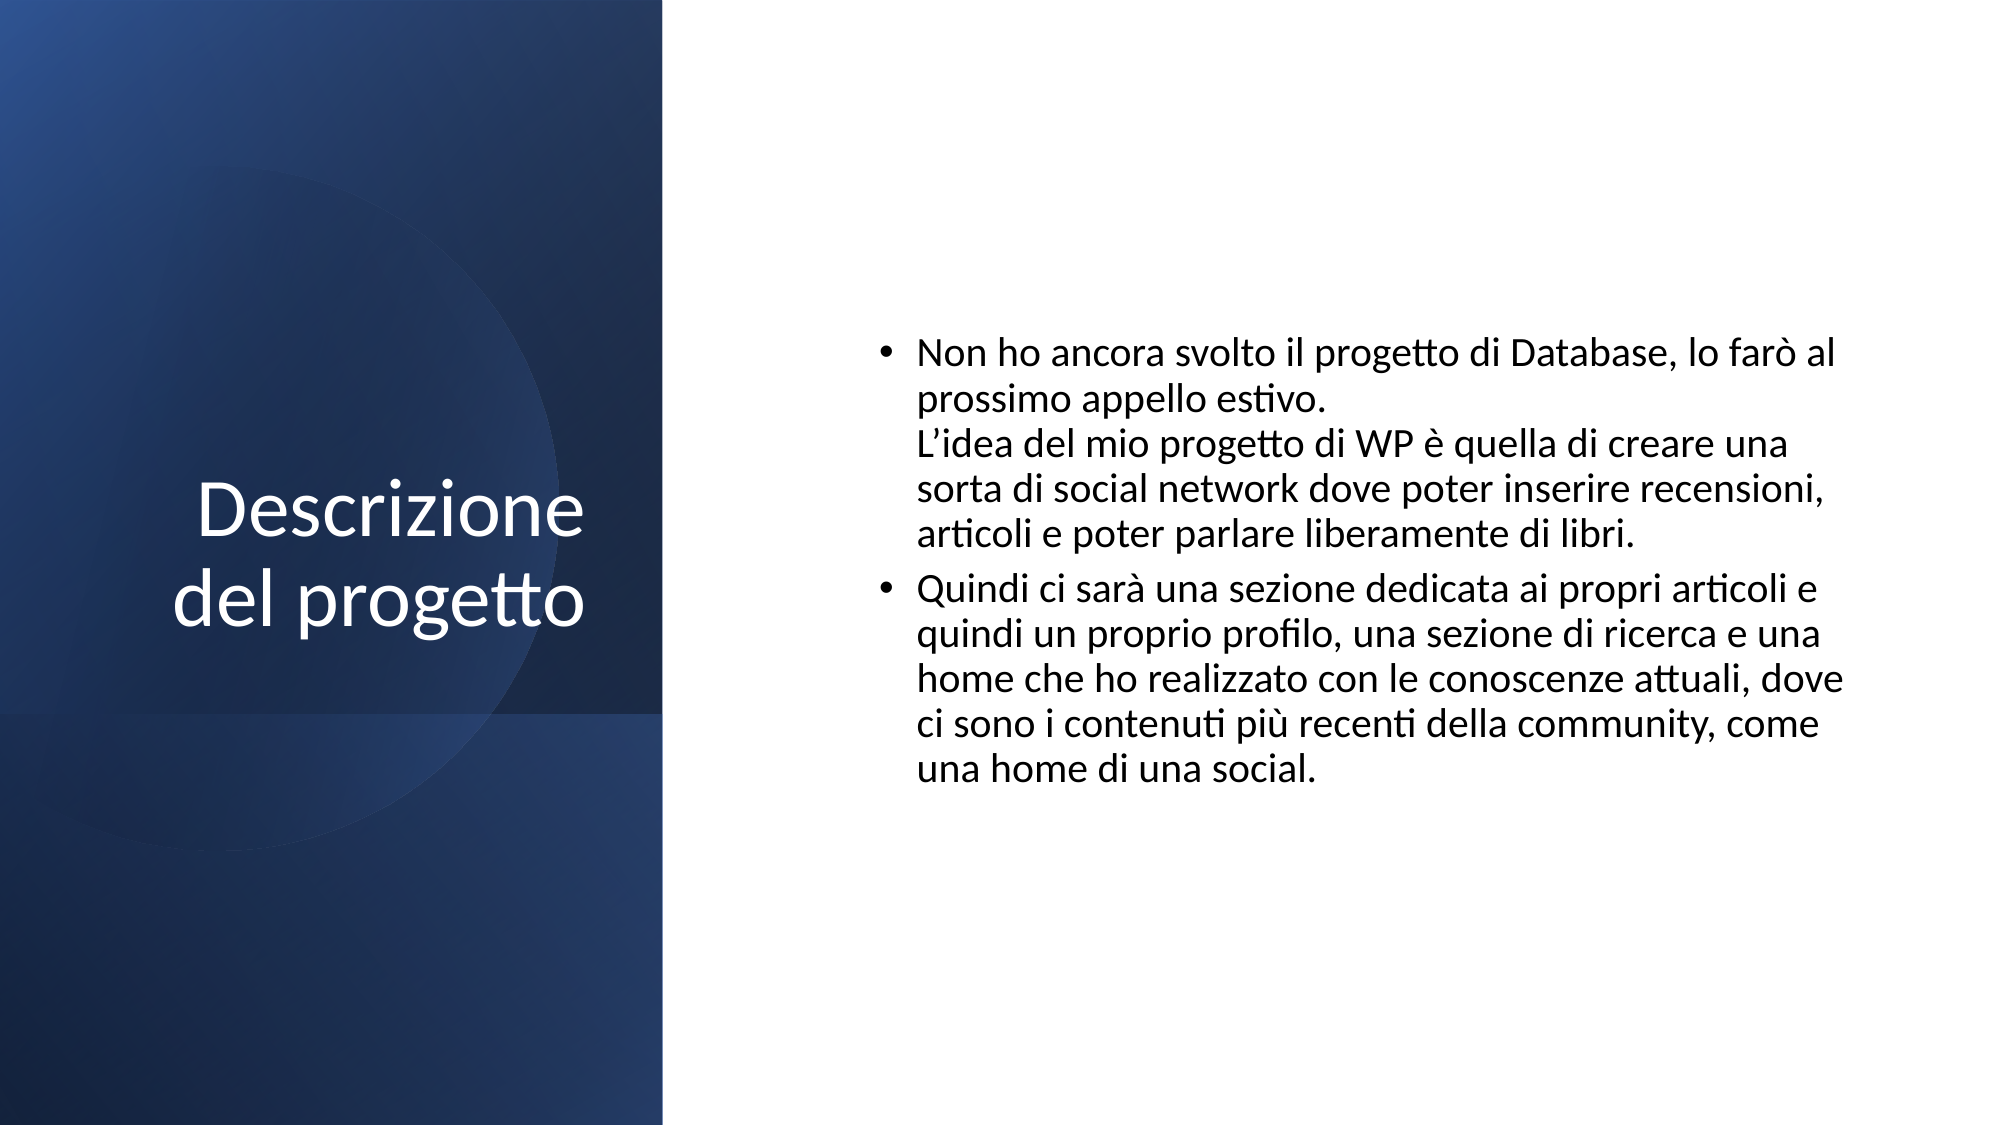

# Descrizione del progetto
Non ho ancora svolto il progetto di Database, lo farò al prossimo appello estivo.
L’idea del mio progetto di WP è quella di creare una sorta di social network dove poter inserire recensioni, articoli e poter parlare liberamente di libri.
Quindi ci sarà una sezione dedicata ai propri articoli e quindi un proprio profilo, una sezione di ricerca e una home che ho realizzato con le conoscenze attuali, dove ci sono i contenuti più recenti della community, come una home di una social.